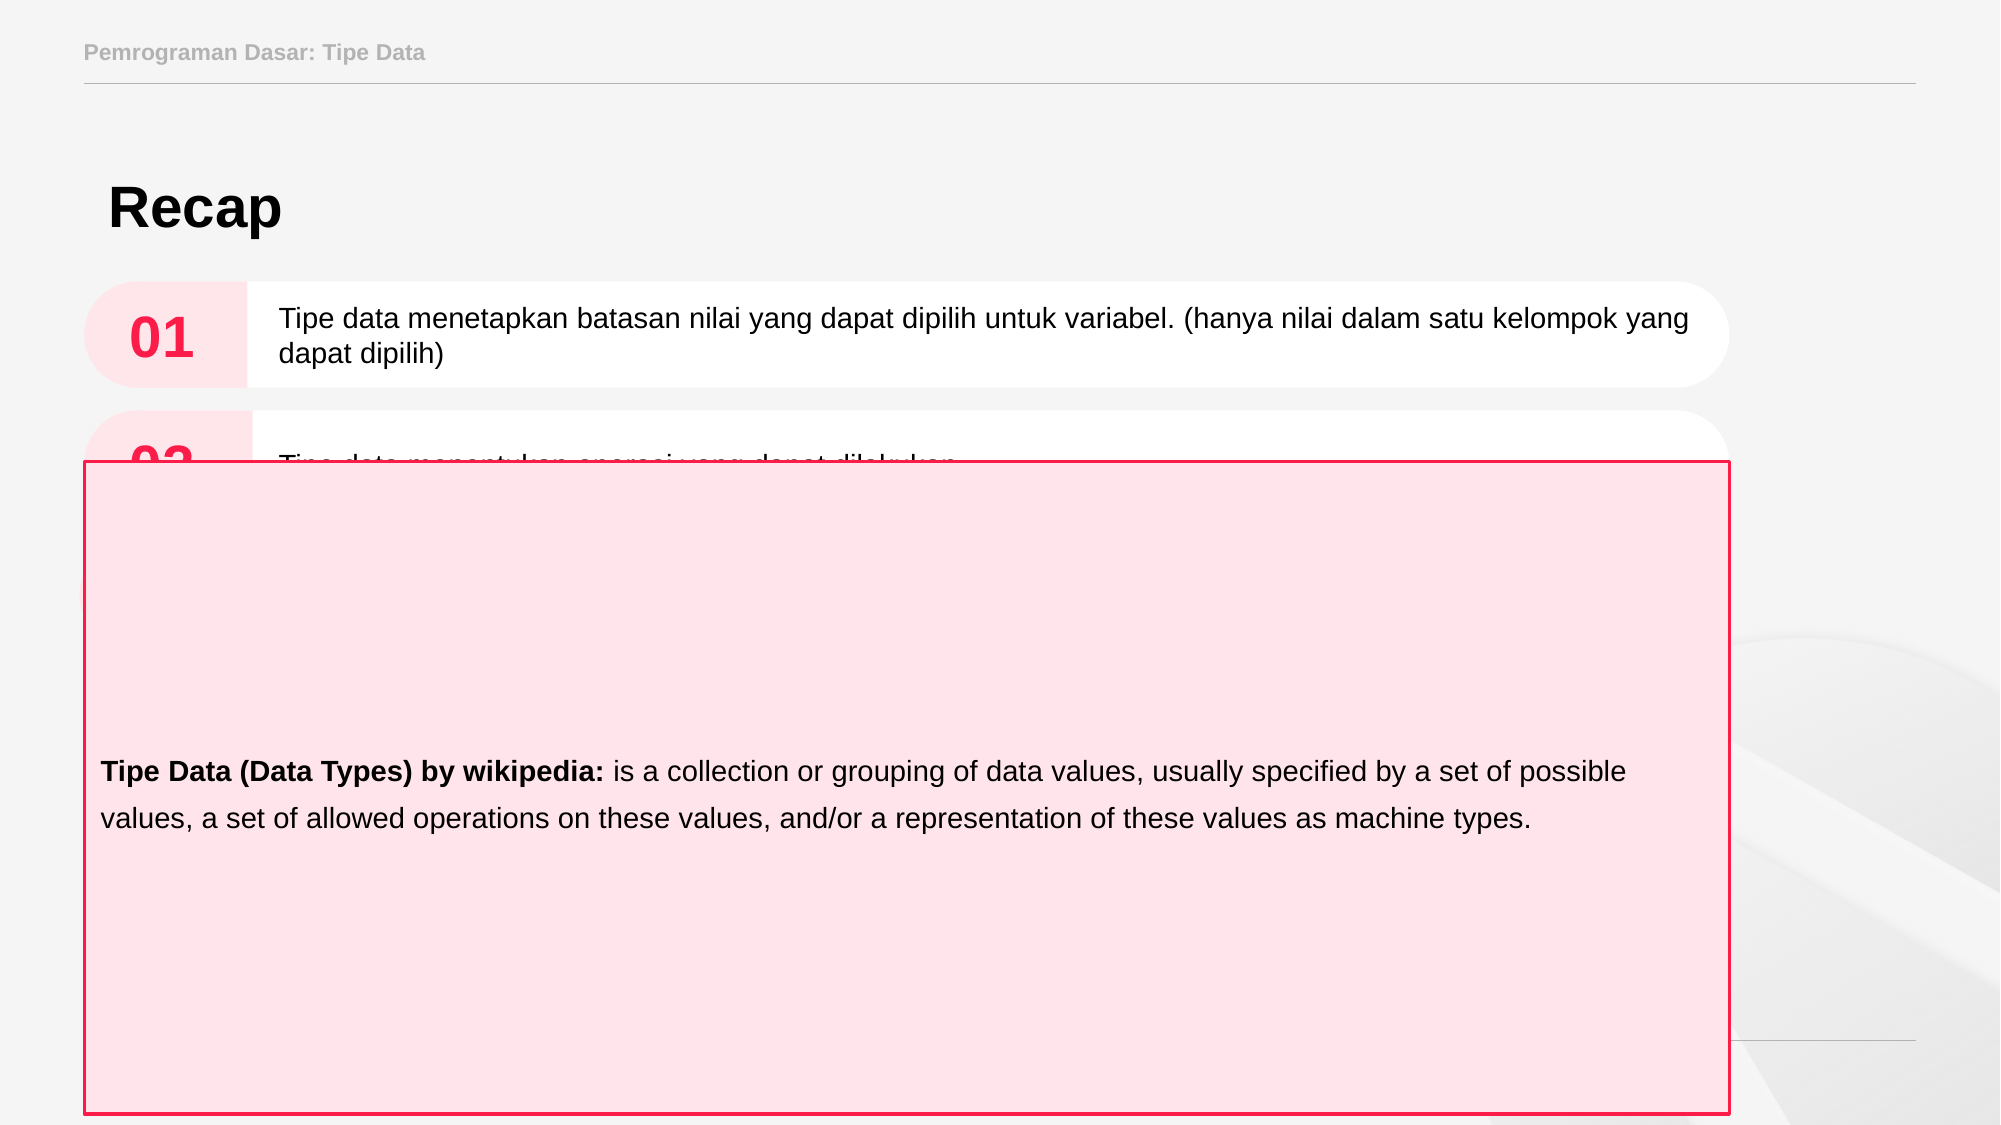

Pemrograman Dasar: Tipe Data
Recap

Tipe data menetapkan batasan nilai yang dapat dipilih untuk variabel. (hanya nilai dalam satu kelompok yang dapat dipilih)
01

Tipe data menentukan operasi yang dapat dilakukan.
02

Tipe data memberitahu komputer cara menginterpretasi (memaknai) data di memori.
03
Tipe Data (Data Types) by wikipedia: is a collection or grouping of data values, usually specified by a set of possible values, a set of allowed operations on these values, and/or a representation of these values as machine types.